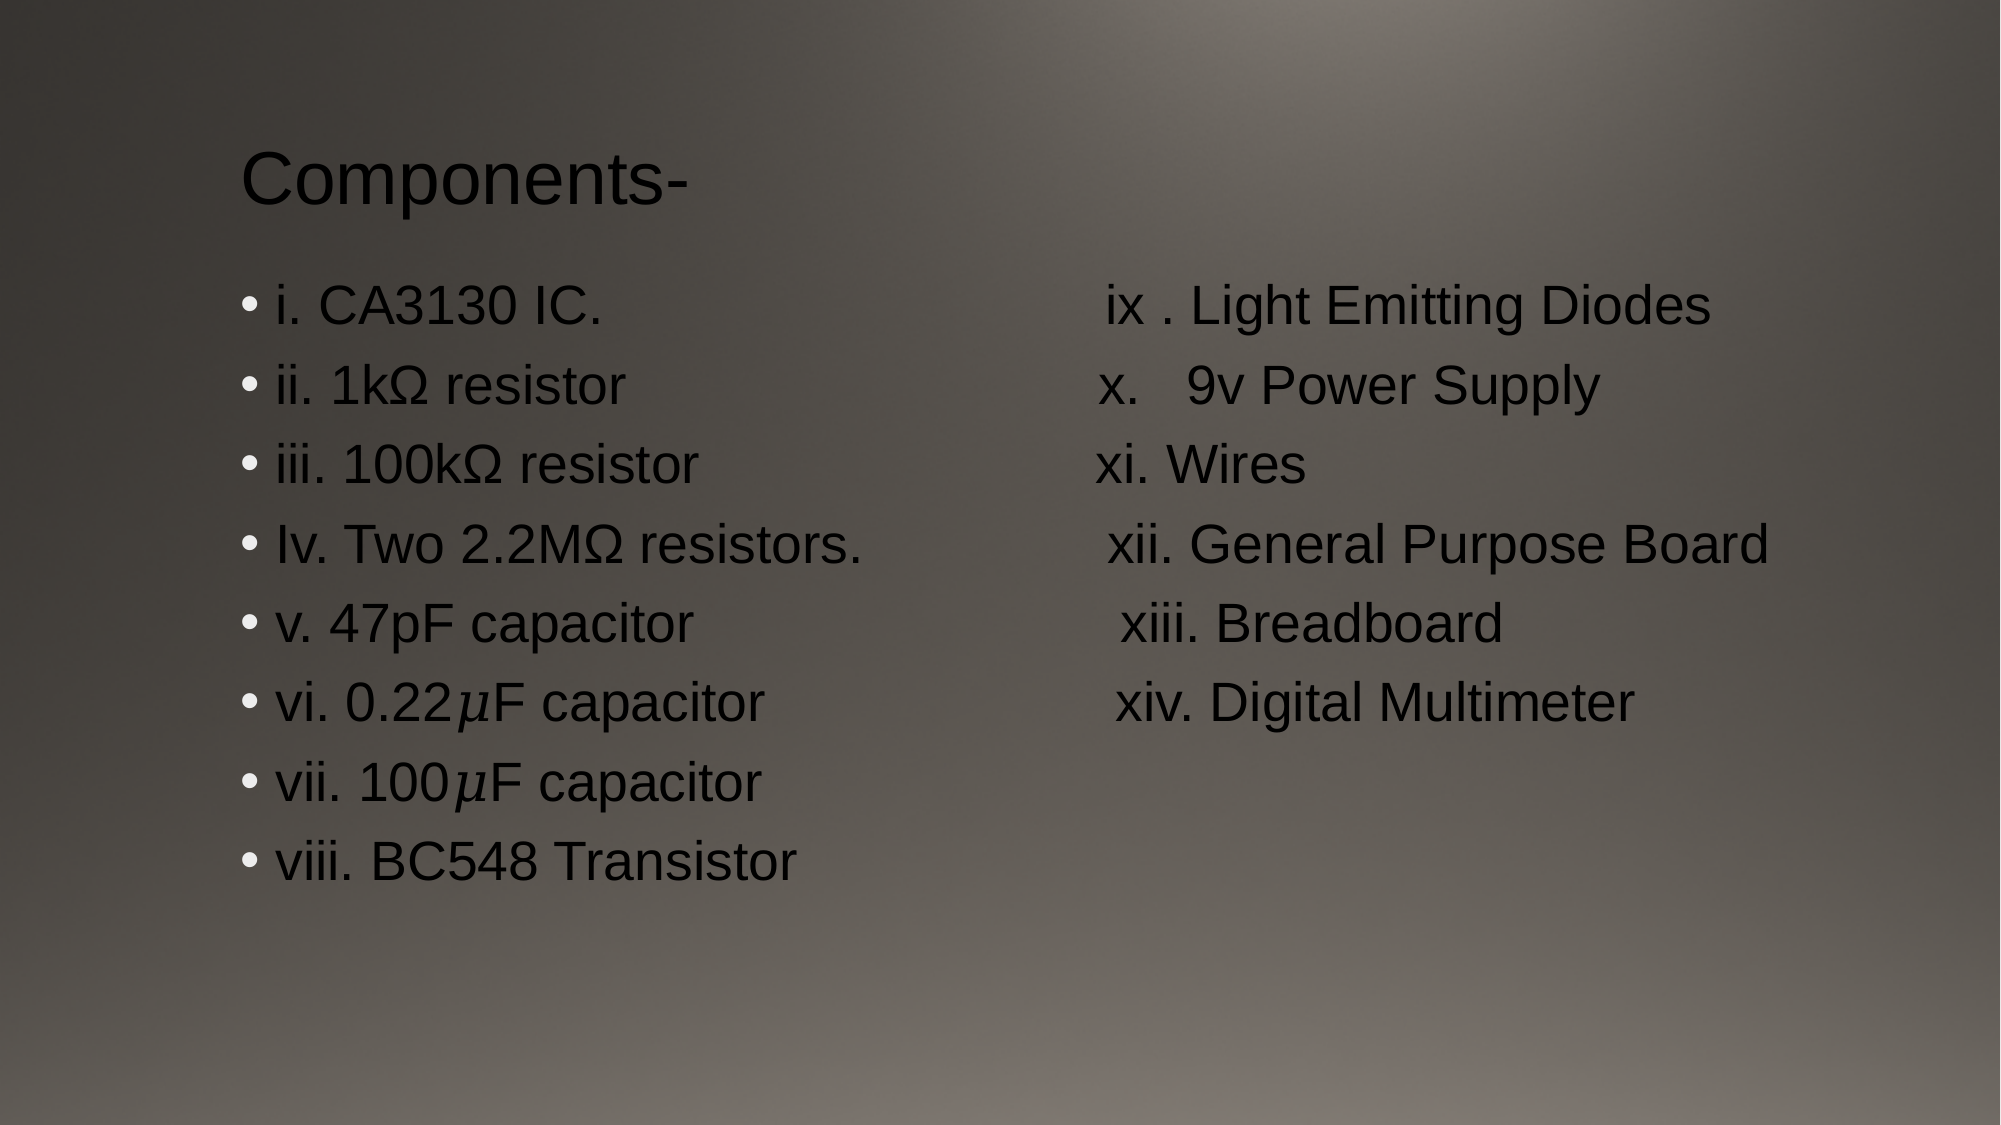

# Components-
i. CA3130 IC.                                 ix . Light Emitting Diodes
ii. 1kΩ resistor                               x.   9v Power Supply
iii. 100kΩ resistor                          xi. Wires
Iv. Two 2.2MΩ resistors.                xii. General Purpose Board
v. 47pF capacitor                            xiii. Breadboard
vi. 0.22𝜇F capacitor                       xiv. Digital Multimeter
vii. 100𝜇F capacitor
viii. BC548 Transistor